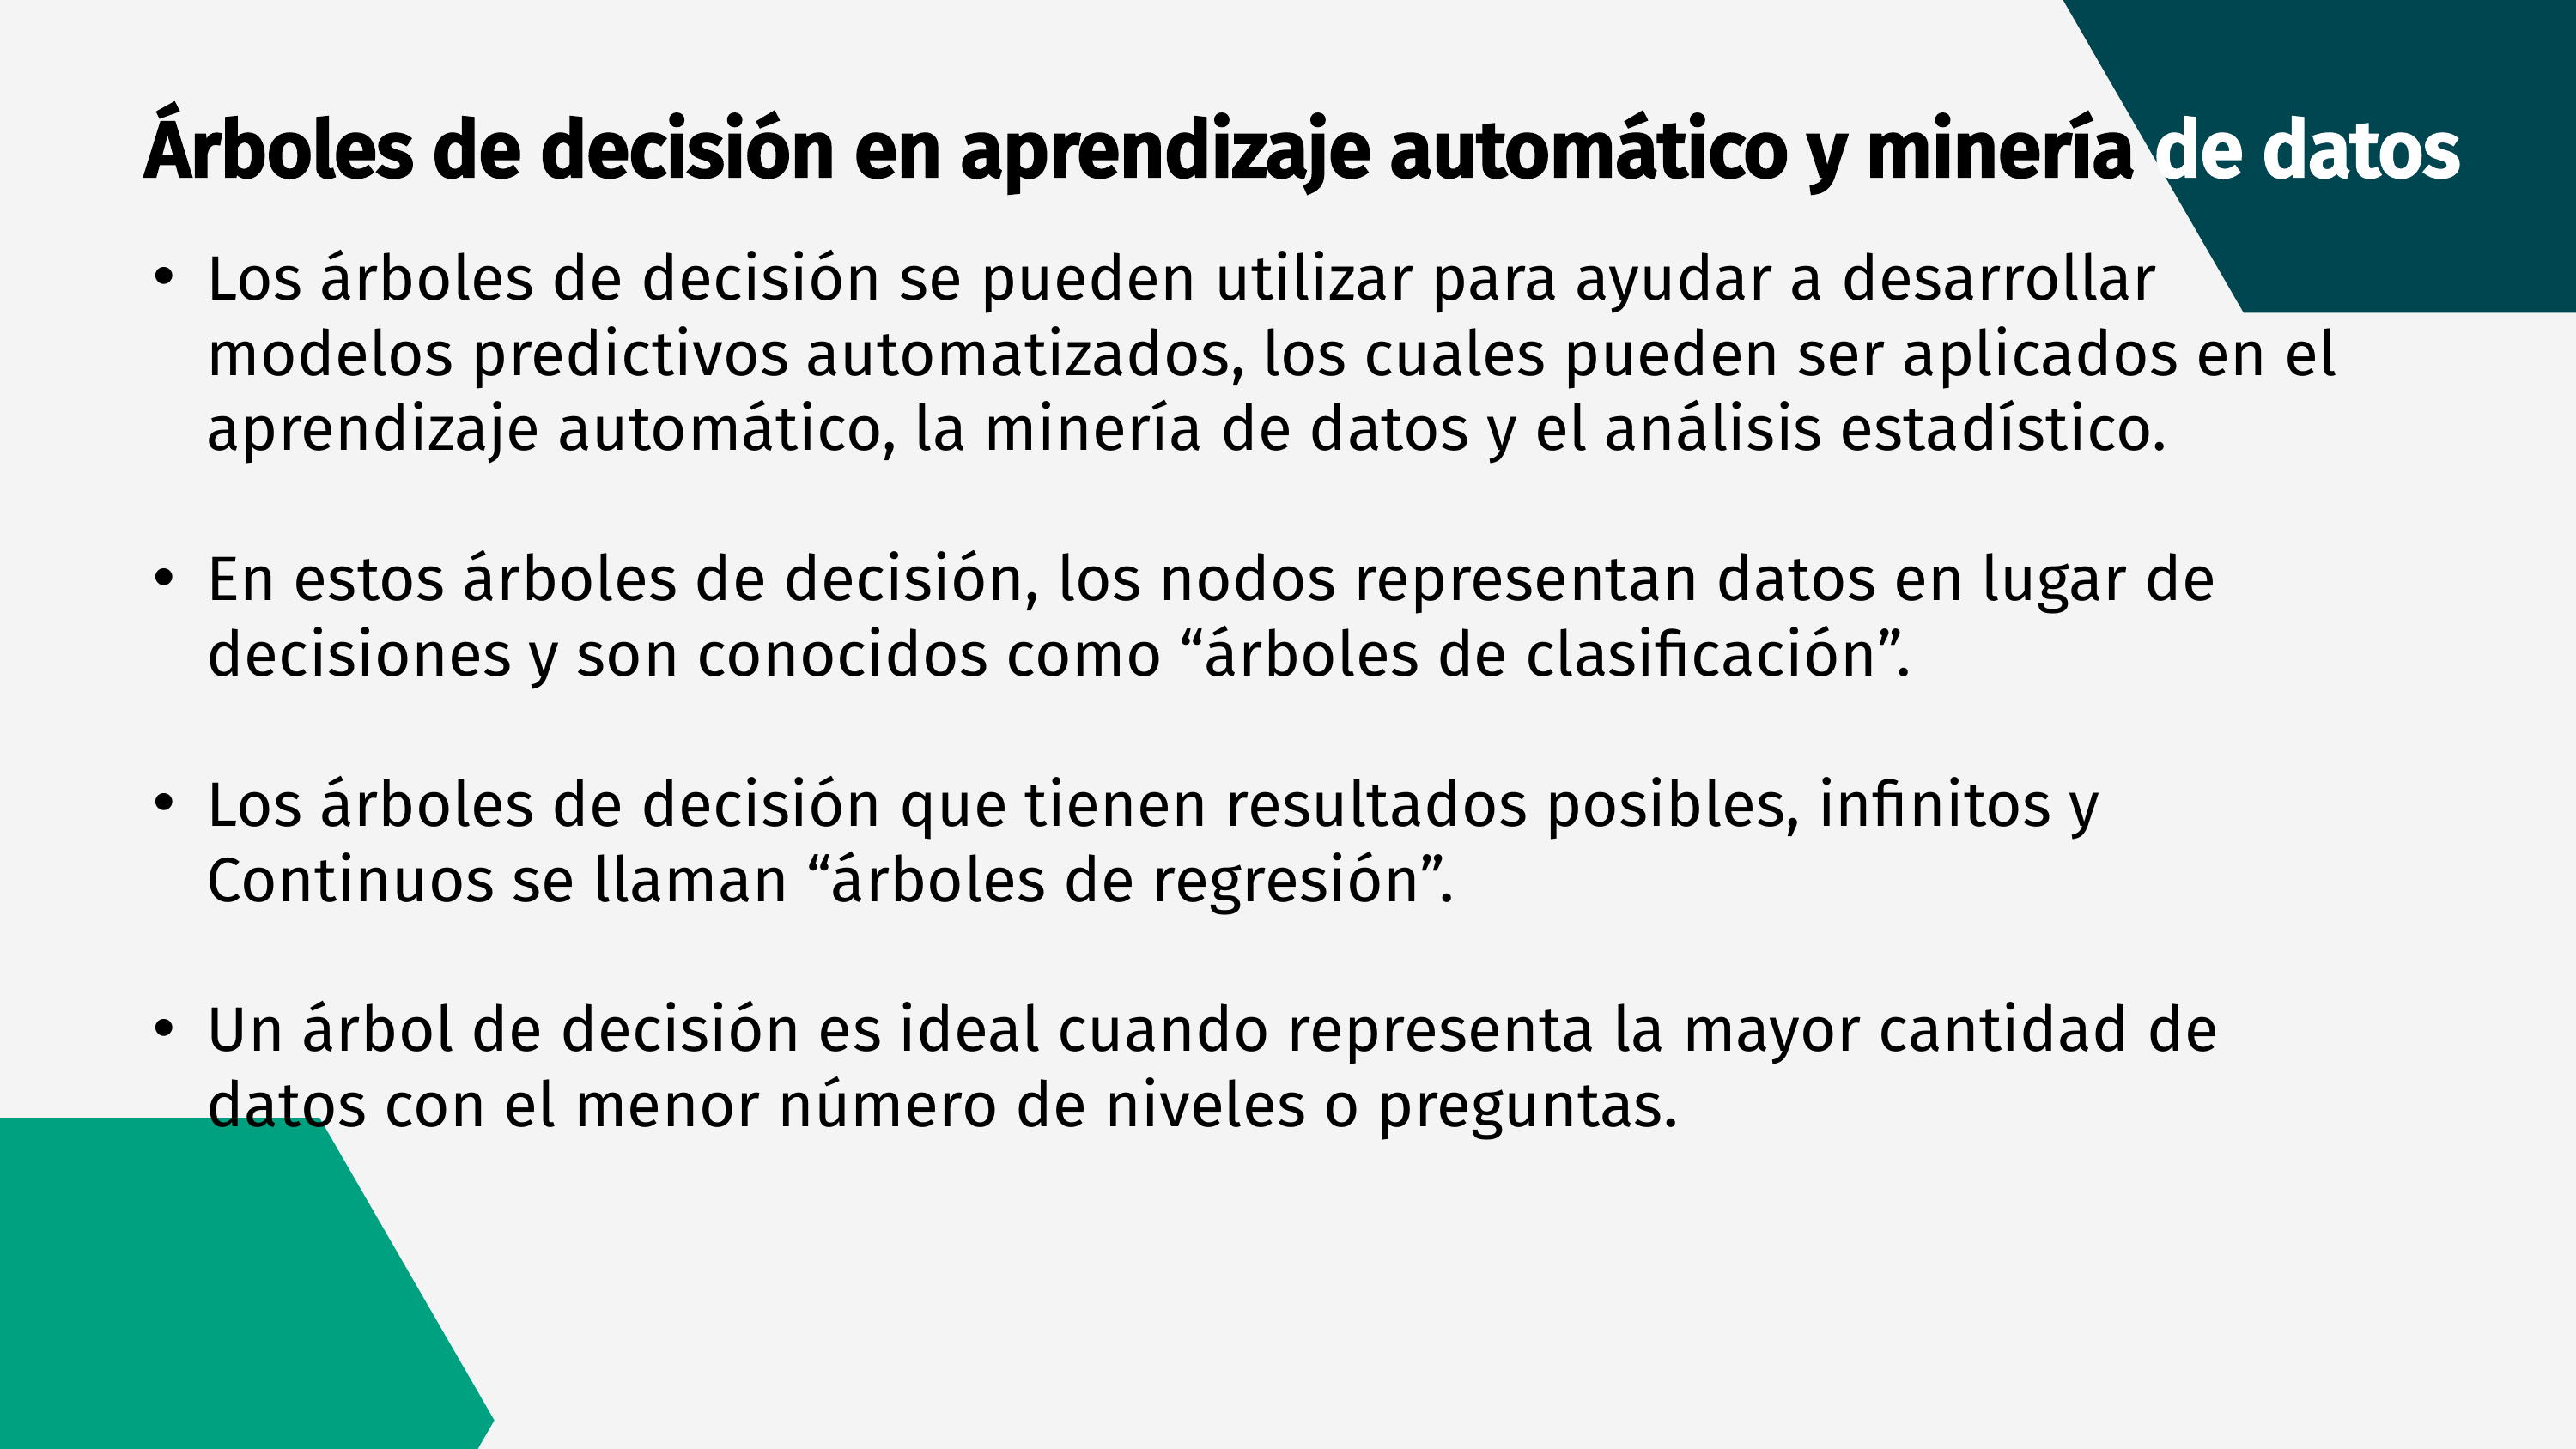

Árboles de decisión en aprendizaje automático y minería de datos
Los árboles de decisión se pueden utilizar para ayudar a desarrollar modelos predictivos automatizados, los cuales pueden ser aplicados en el aprendizaje automático, la minería de datos y el análisis estadístico.

En estos árboles de decisión, los nodos representan datos en lugar de decisiones y son conocidos como “árboles de clasificación”.

Los árboles de decisión que tienen resultados posibles, infinitos y Continuos se llaman “árboles de regresión”.

Un árbol de decisión es ideal cuando representa la mayor cantidad de datos con el menor número de niveles o preguntas.